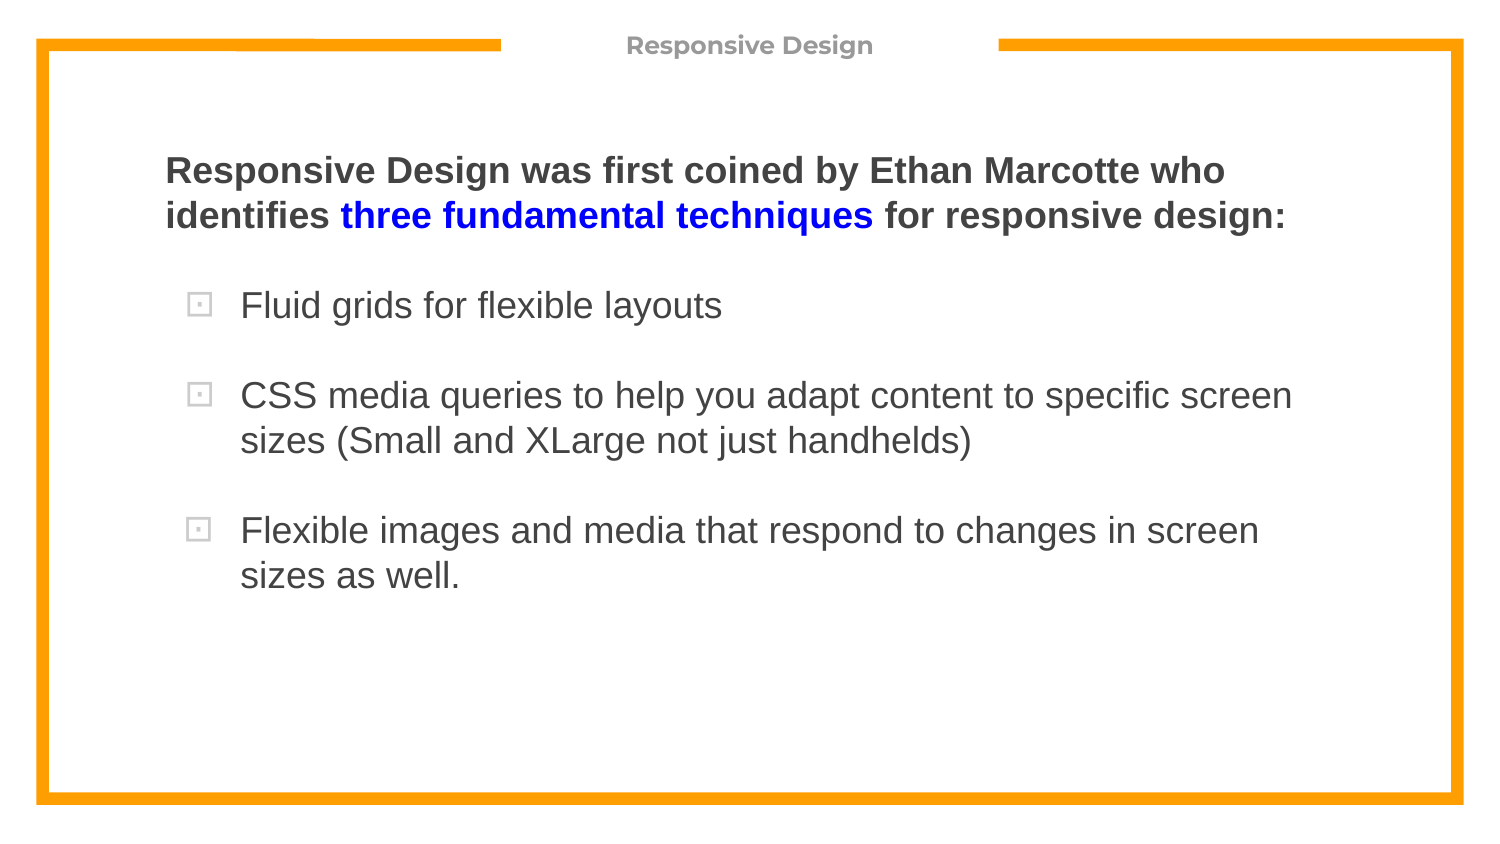

# Responsive Design
Responsive Design was first coined by Ethan Marcotte who identifies three fundamental techniques for responsive design:

Fluid grids for flexible layouts

CSS media queries to help you adapt content to specific screen sizes (Small and XLarge not just handhelds)

Flexible images and media that respond to changes in screen sizes as well.